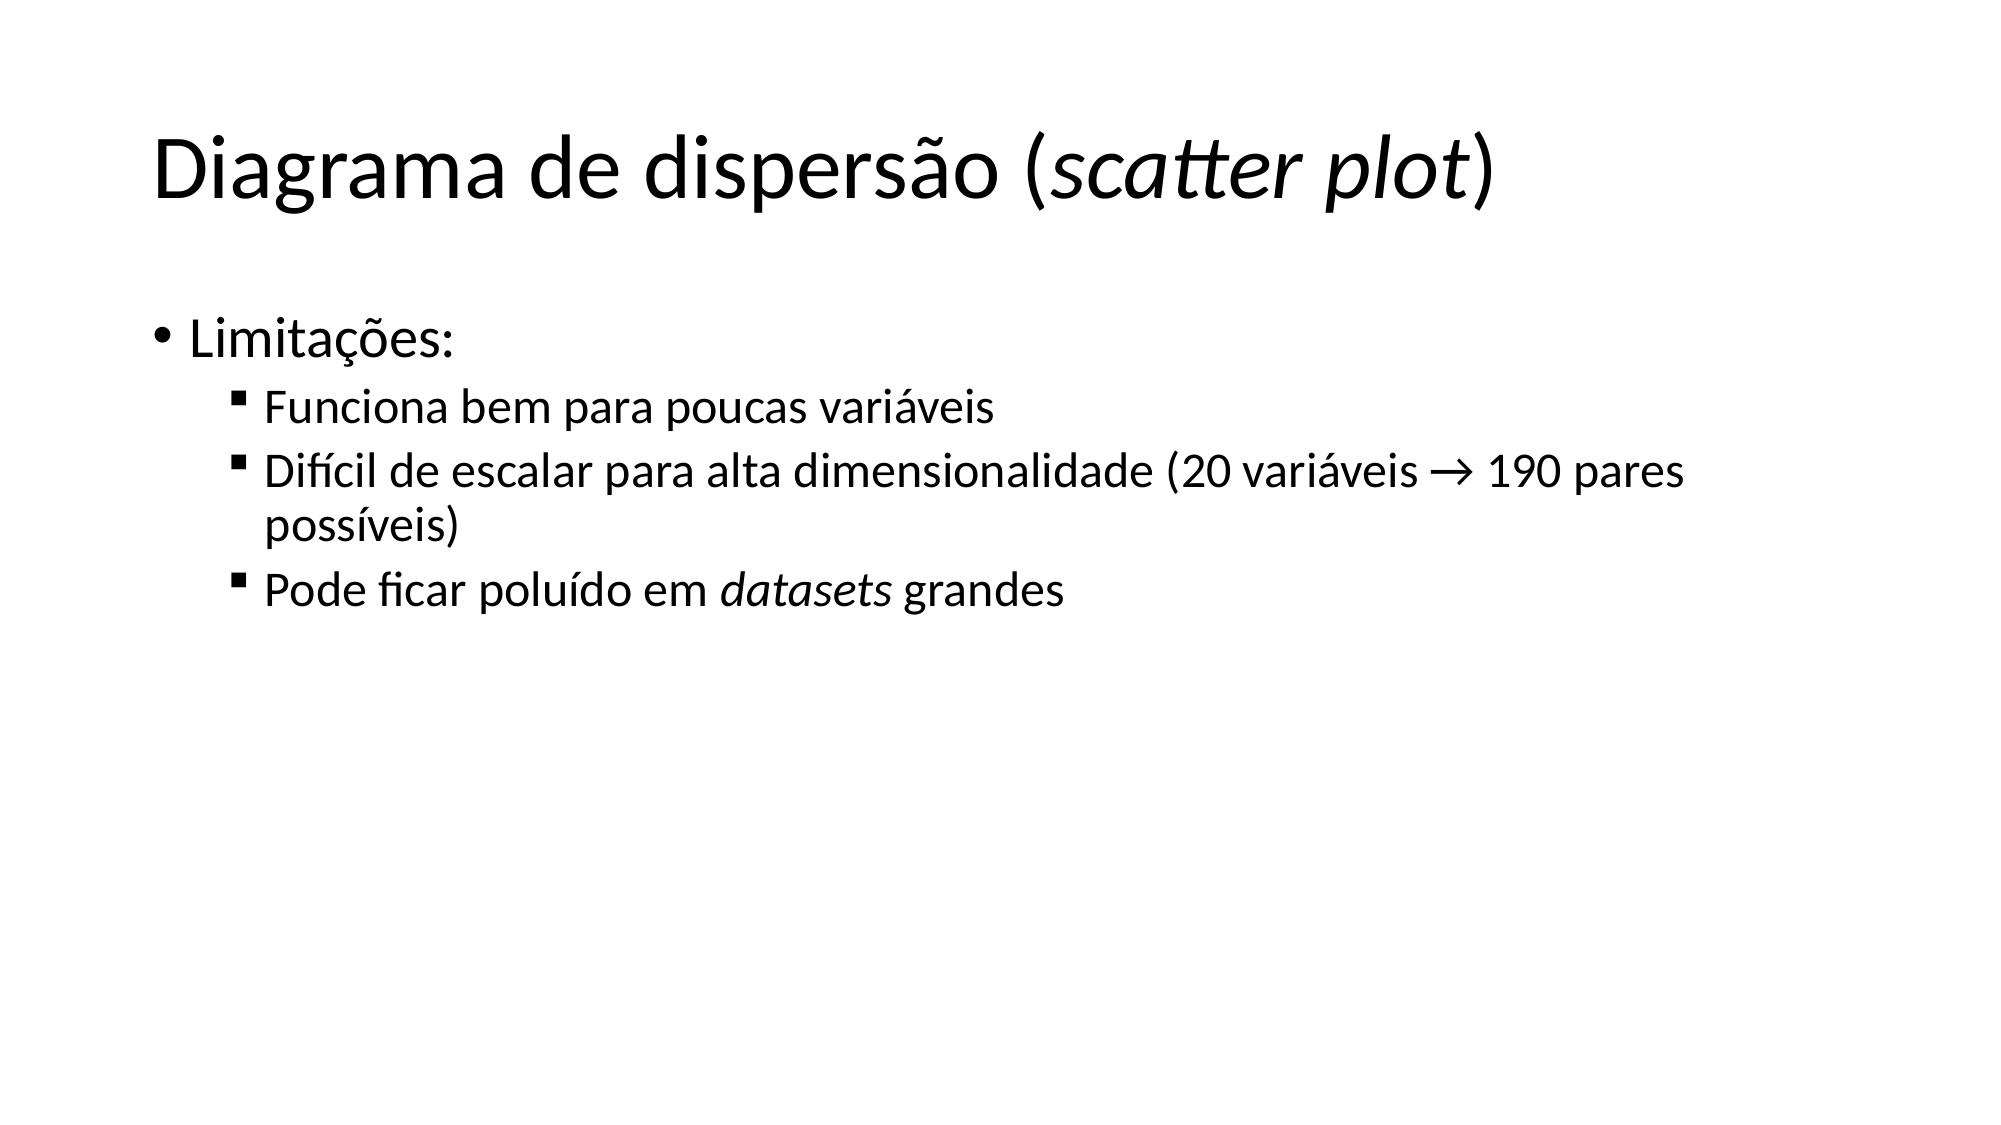

# Diagrama de dispersão (scatter plot)
Limitações:
Funciona bem para poucas variáveis
Difícil de escalar para alta dimensionalidade (20 variáveis → 190 pares possíveis)
Pode ficar poluído em datasets grandes